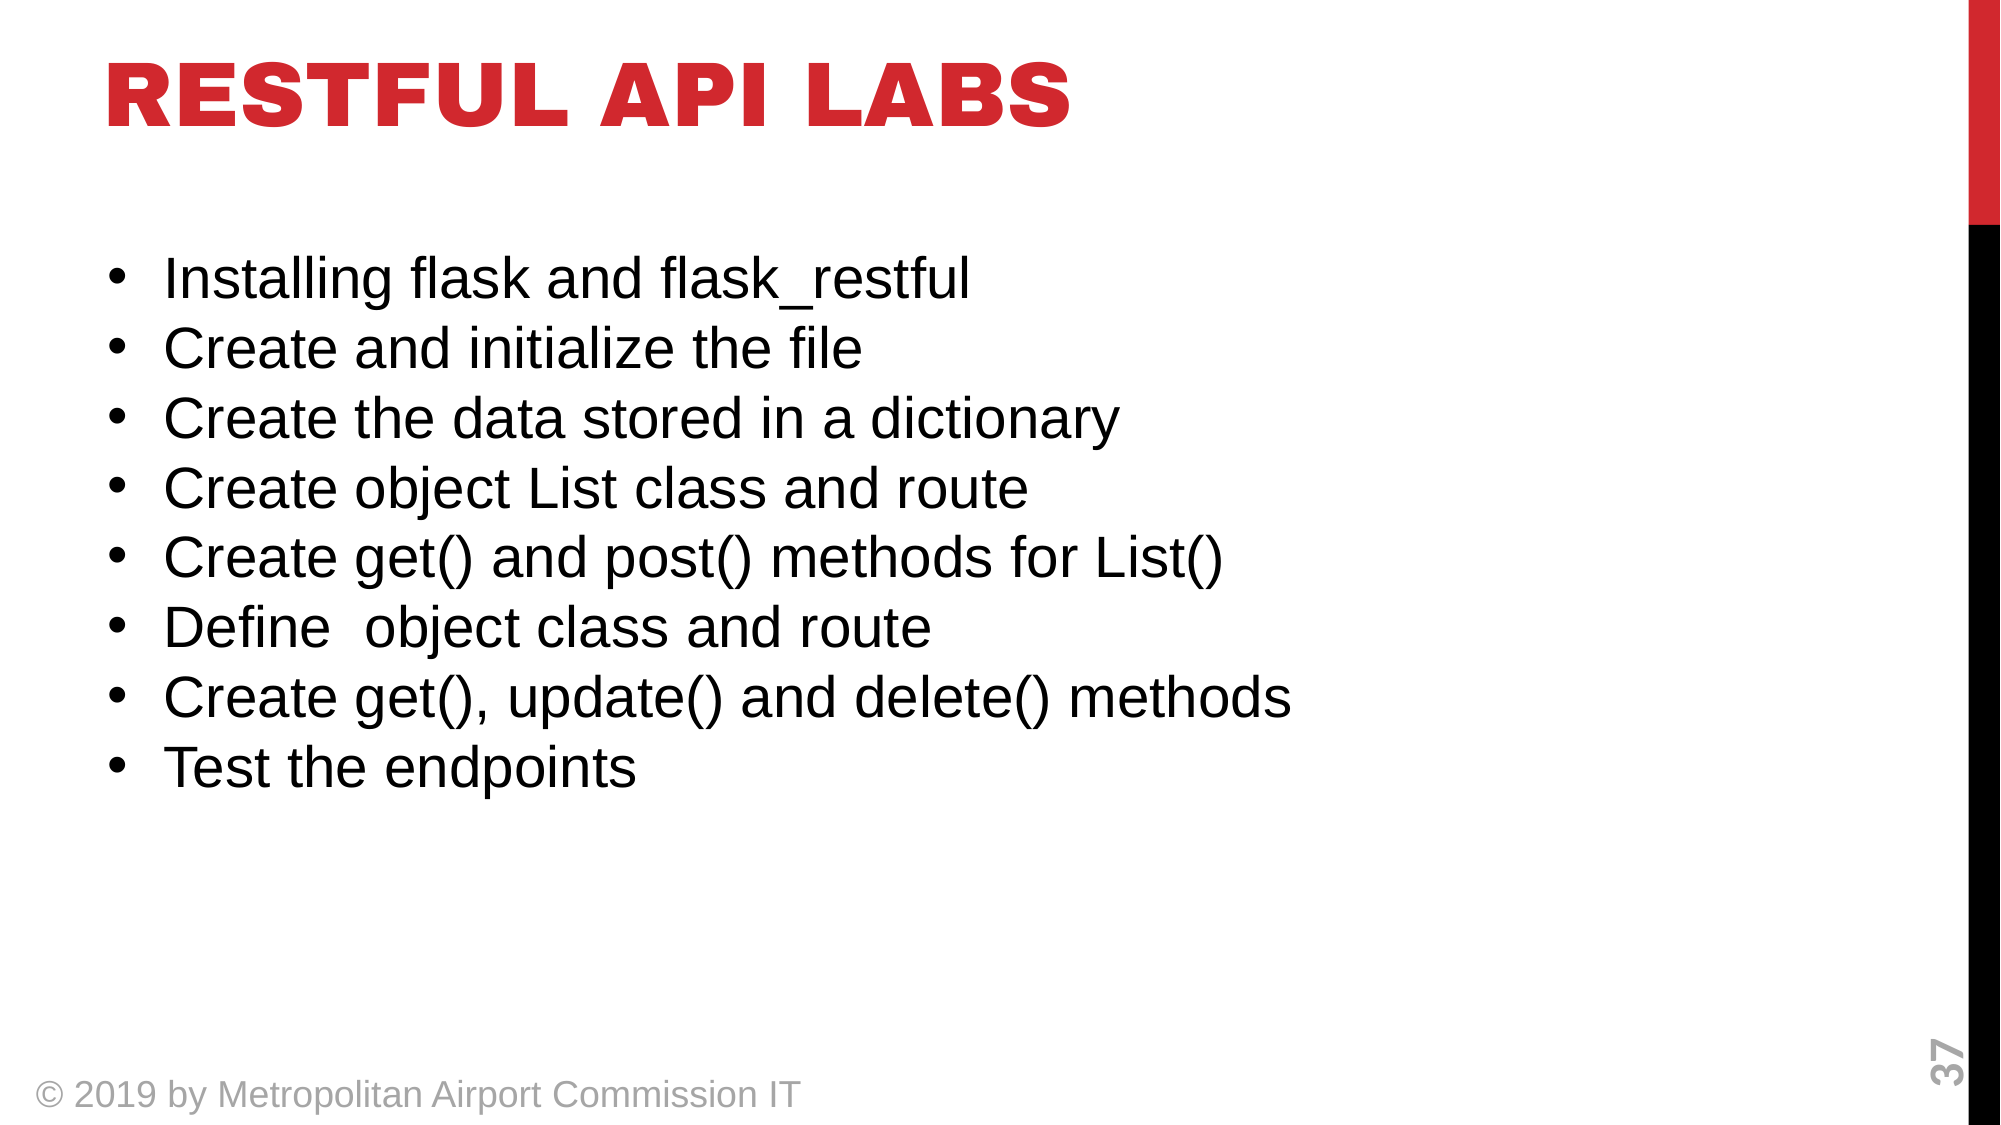

Restful Api Labs
Installing flask and flask_restful
Create and initialize the file
Create the data stored in a dictionary
Create object List class and route
Create get() and post() methods for List()
Define  object class and route
Create get(), update() and delete() methods
Test the endpoints

37
© 2019 by Metropolitan Airport Commission IT